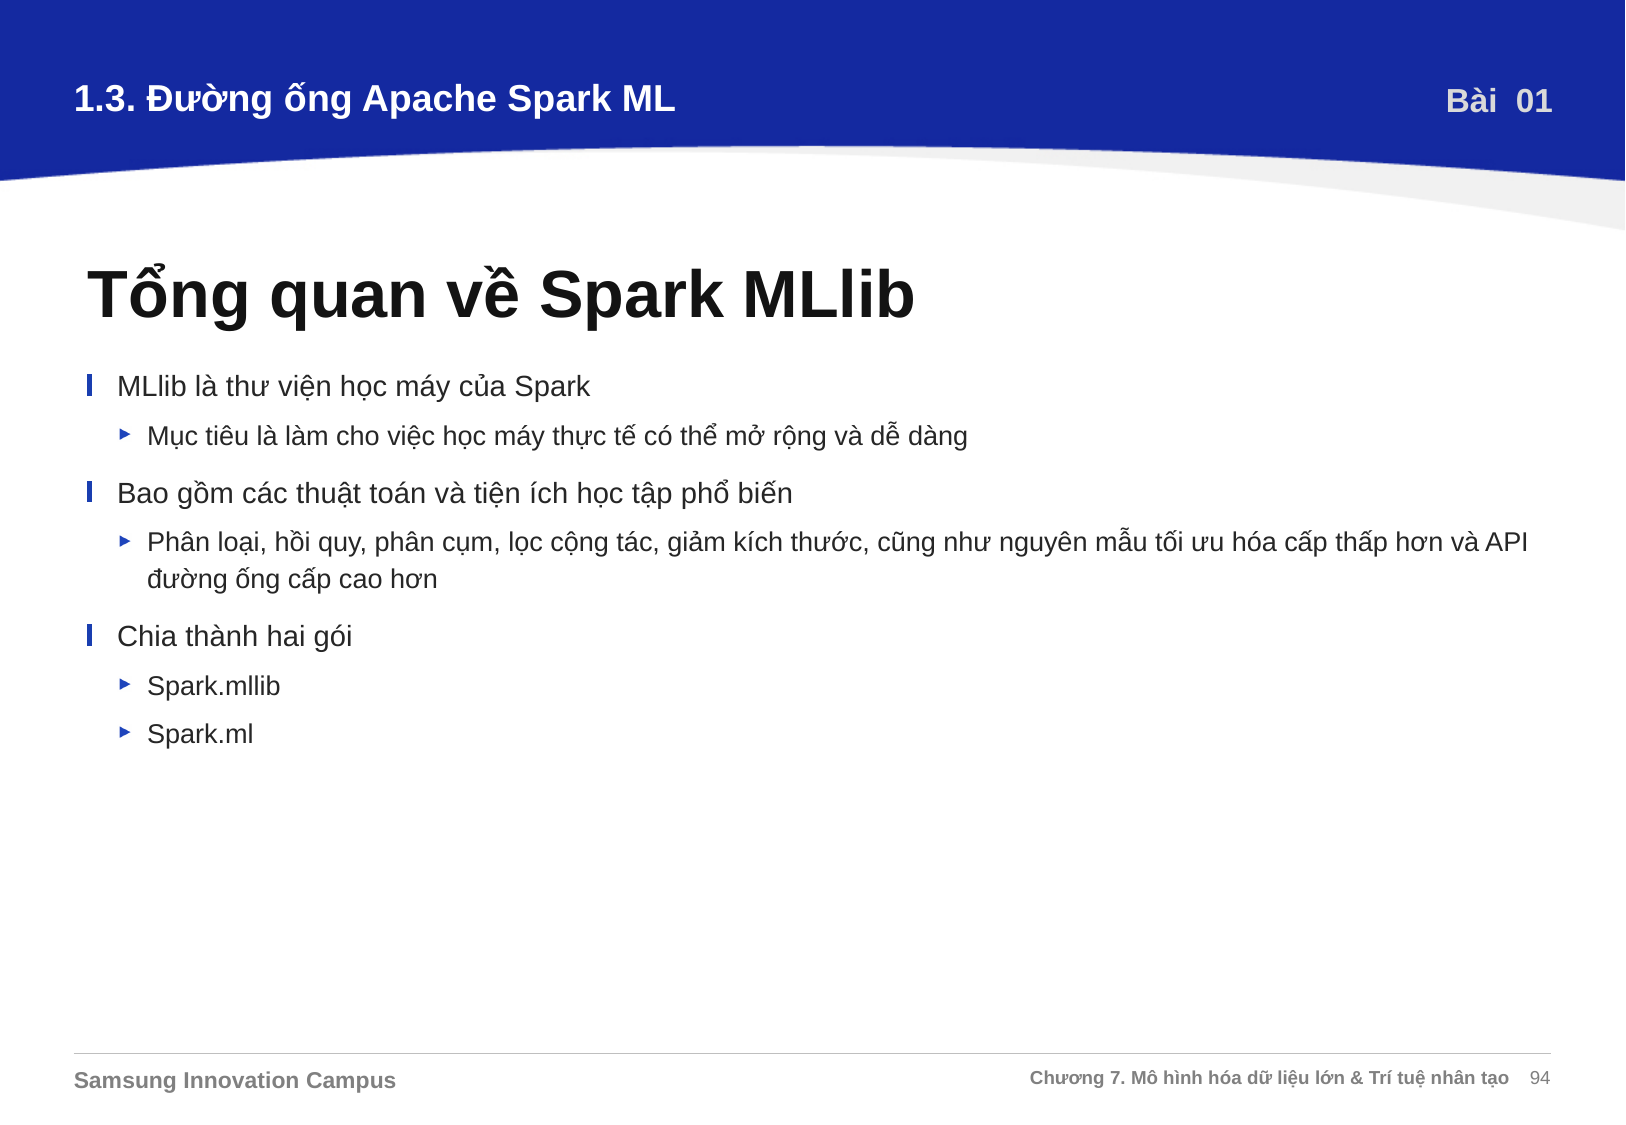

1.3. Đường ống Apache Spark ML
Bài  01
Tổng quan về Spark MLlib
MLlib là thư viện học máy của Spark
Mục tiêu là làm cho việc học máy thực tế có thể mở rộng và dễ dàng
Bao gồm các thuật toán và tiện ích học tập phổ biến
Phân loại, hồi quy, phân cụm, lọc cộng tác, giảm kích thước, cũng như nguyên mẫu tối ưu hóa cấp thấp hơn và API đường ống cấp cao hơn
Chia thành hai gói
Spark.mllib
Spark.ml